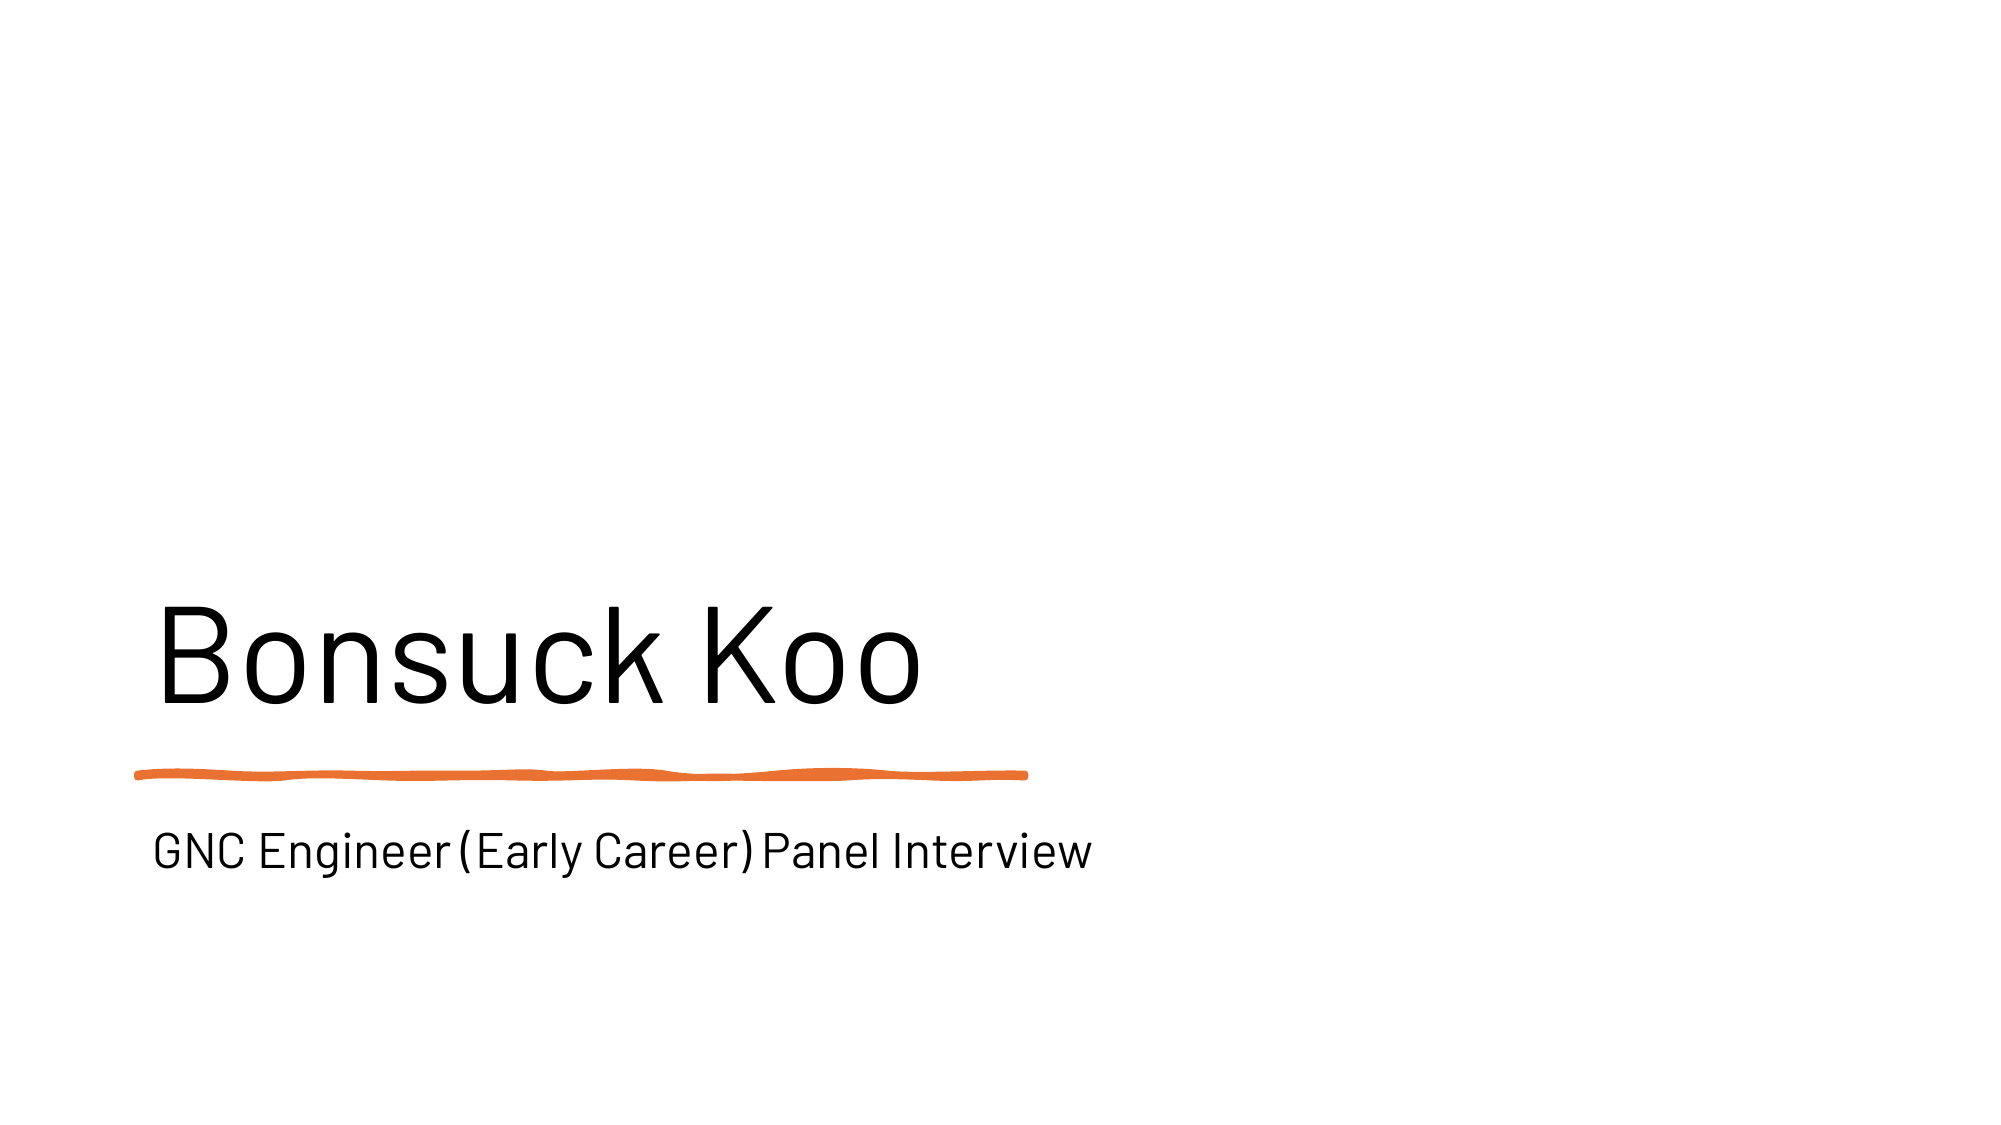

# Bonsuck Koo

GNC Engineer (Early Career) Panel Interview